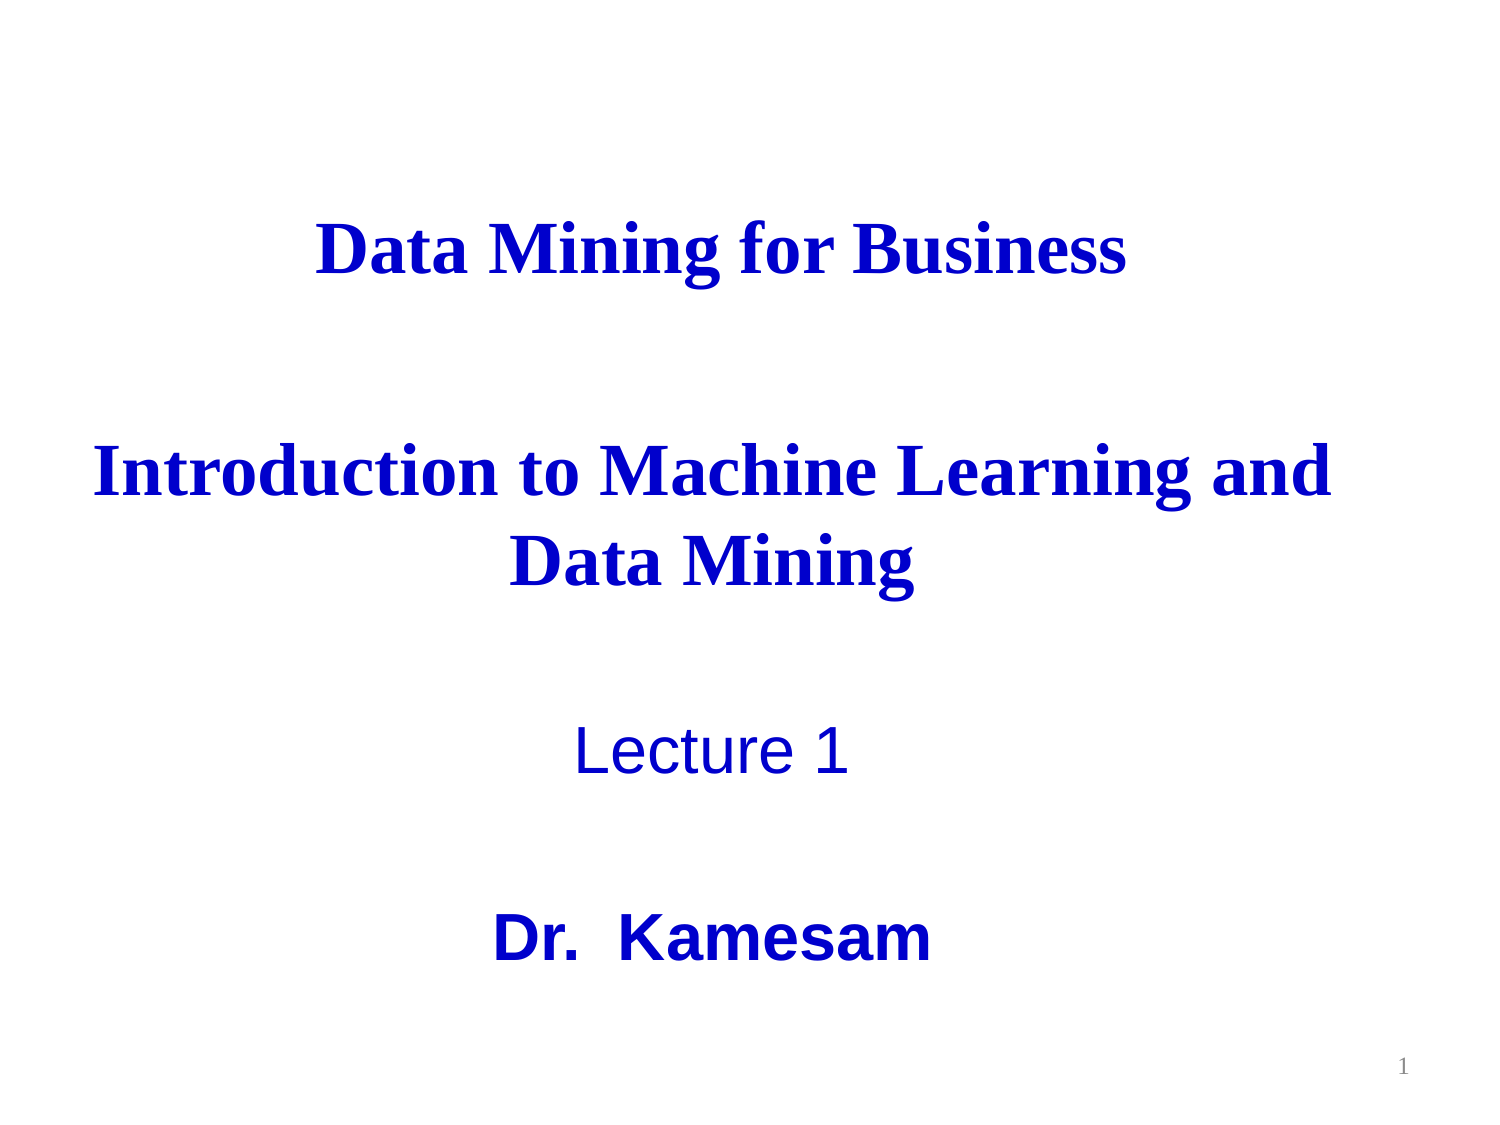

Data Mining for Business

Introduction to Machine Learning and Data Mining

Lecture 1

Dr.  Kamesam

1